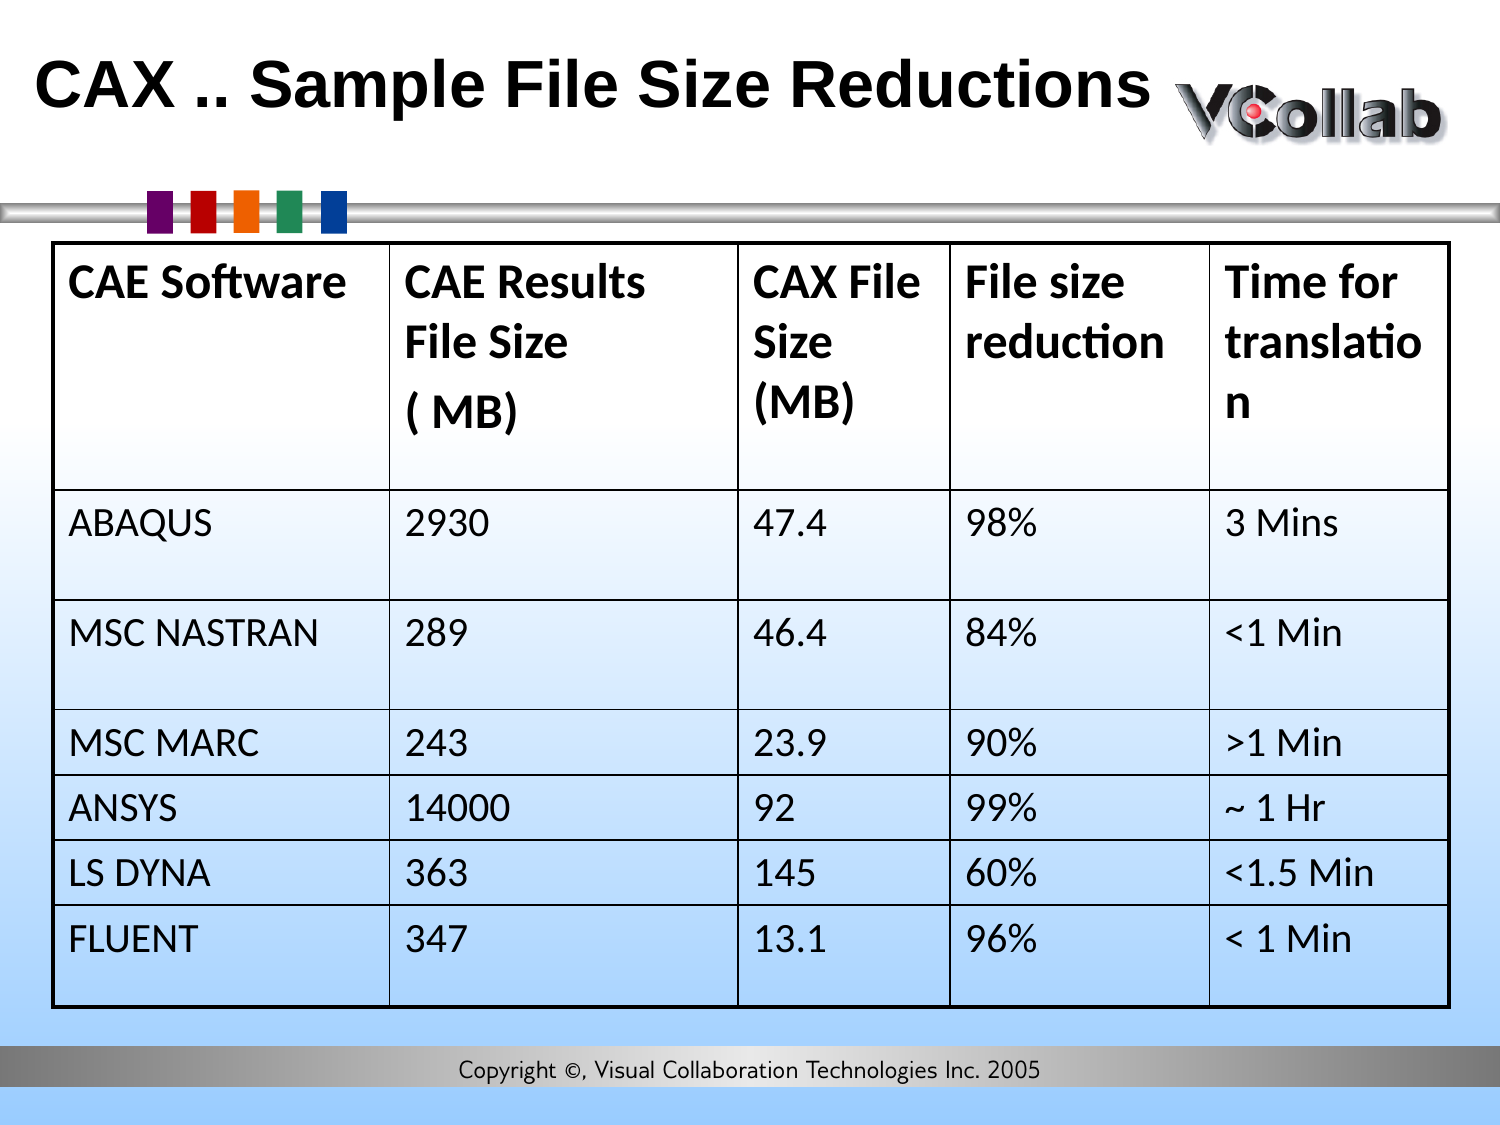

CAX .. Sample File Size Reductions
| CAE Software | CAE Results File Size ( MB) | CAX File Size (MB) | File size reduction | Time for translation |
| --- | --- | --- | --- | --- |
| ABAQUS | 2930 | 47.4 | 98% | 3 Mins |
| MSC NASTRAN | 289 | 46.4 | 84% | <1 Min |
| MSC MARC | 243 | 23.9 | 90% | >1 Min |
| ANSYS | 14000 | 92 | 99% | ~ 1 Hr |
| LS DYNA | 363 | 145 | 60% | <1.5 Min |
| FLUENT | 347 | 13.1 | 96% | < 1 Min |